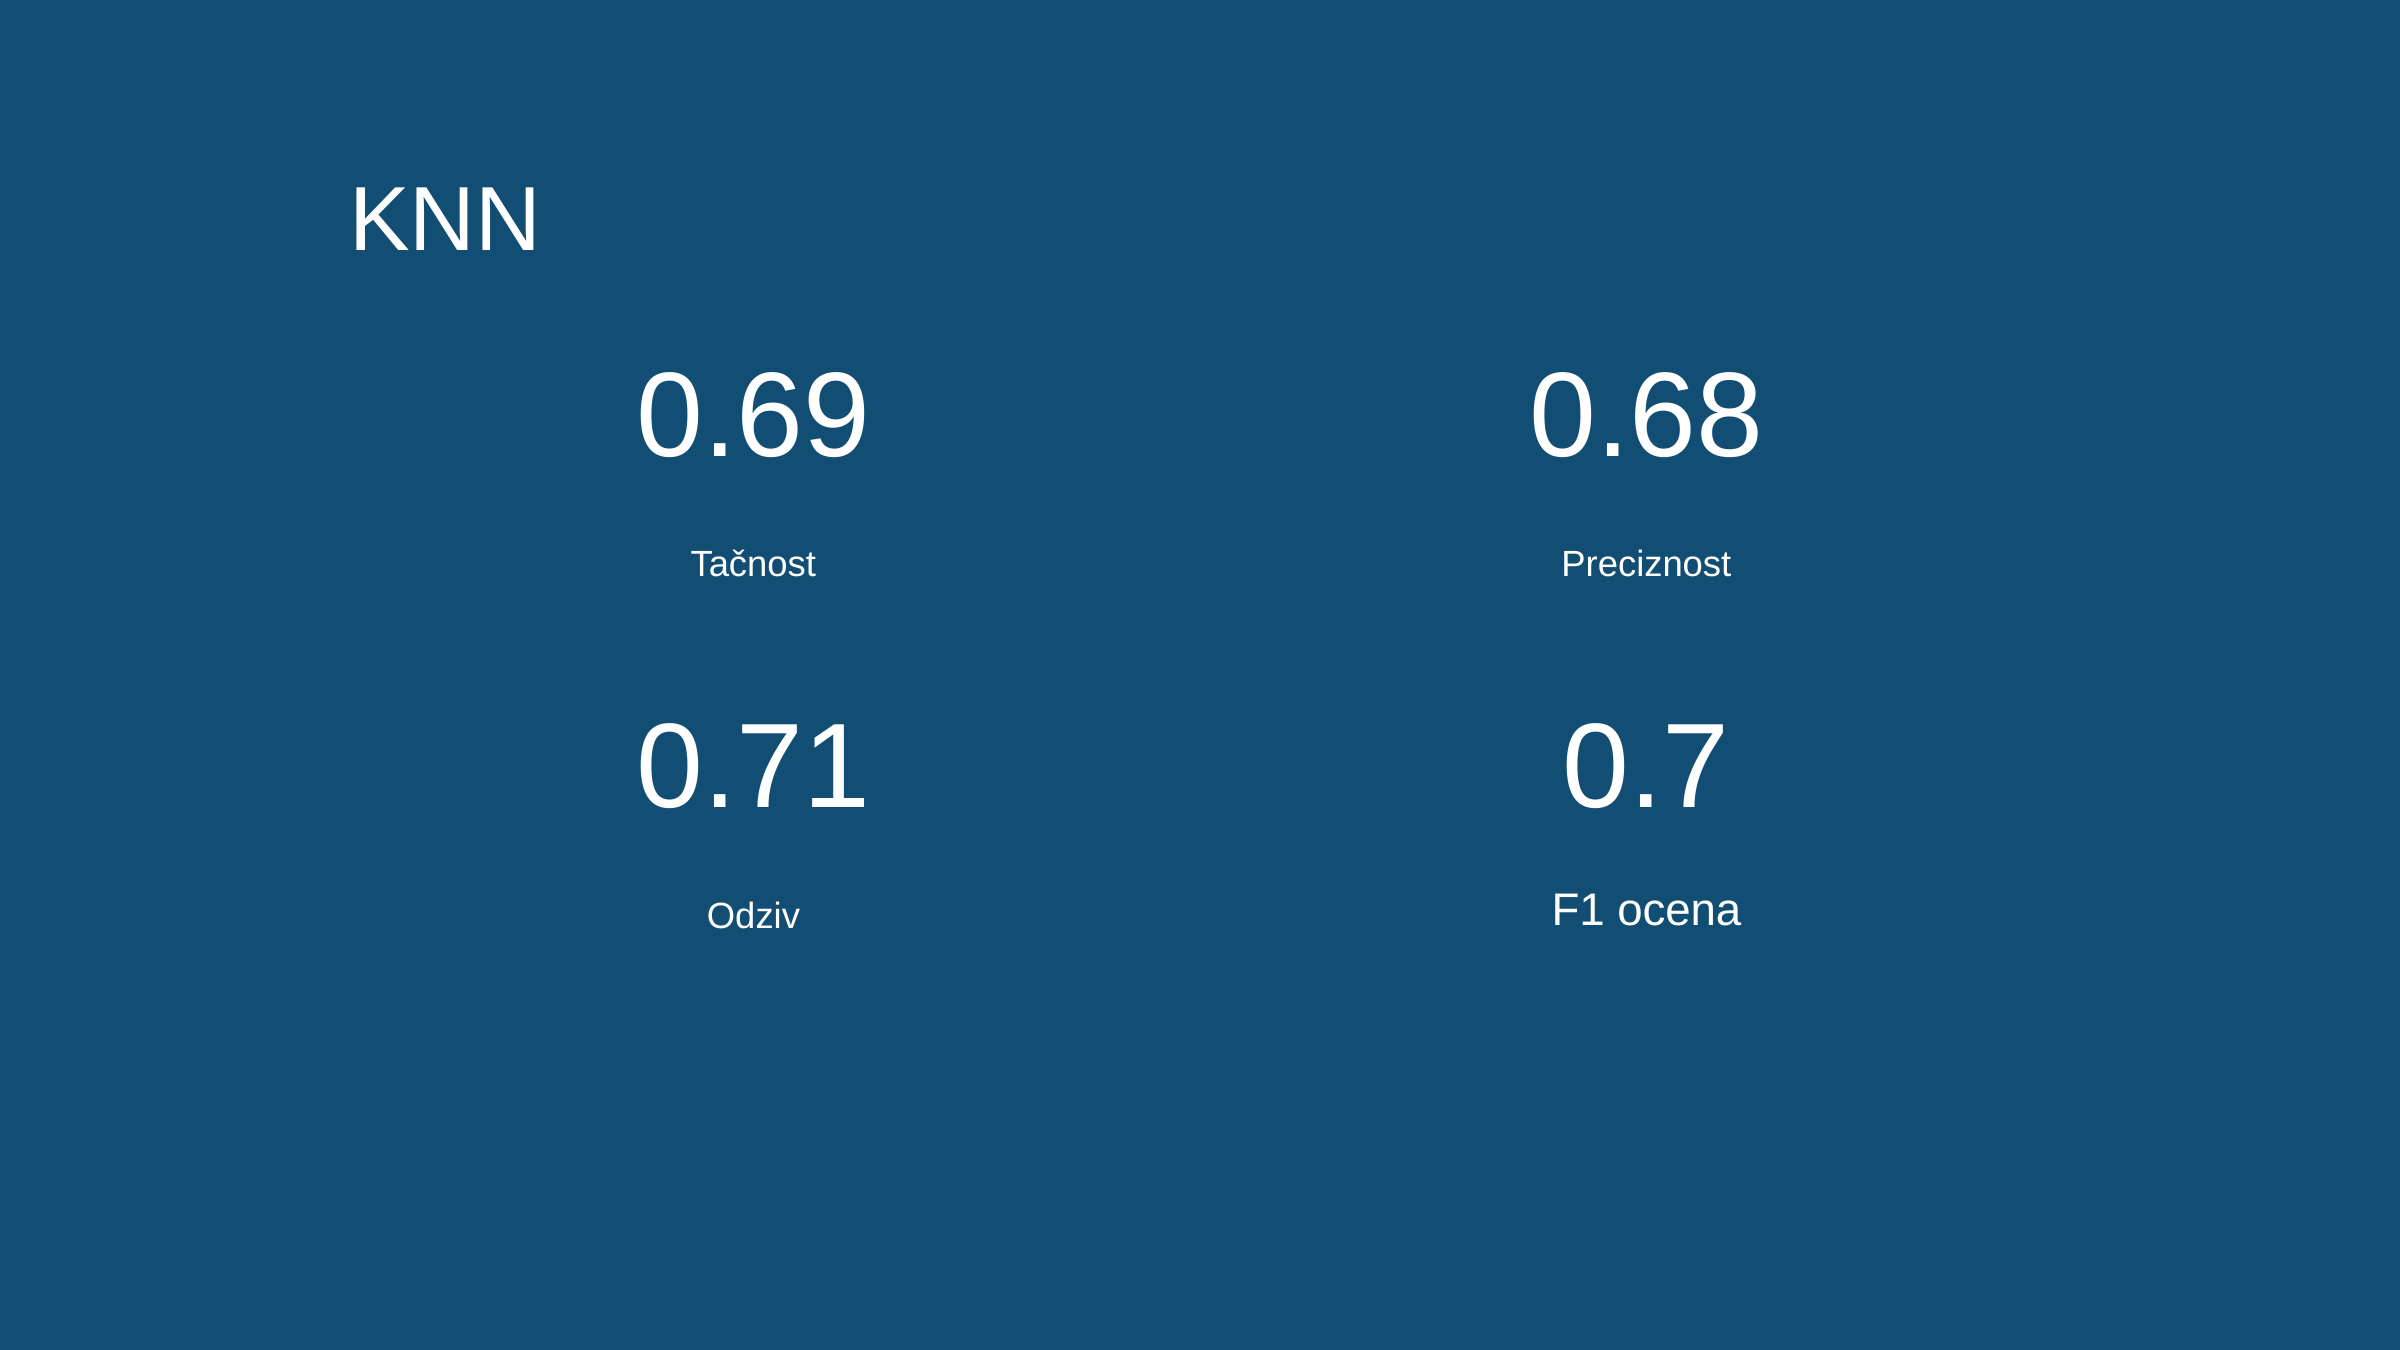

KNN
0.69
0.68
Tačnost
Preciznost
0.71
0.7
Odziv
F1 ocena